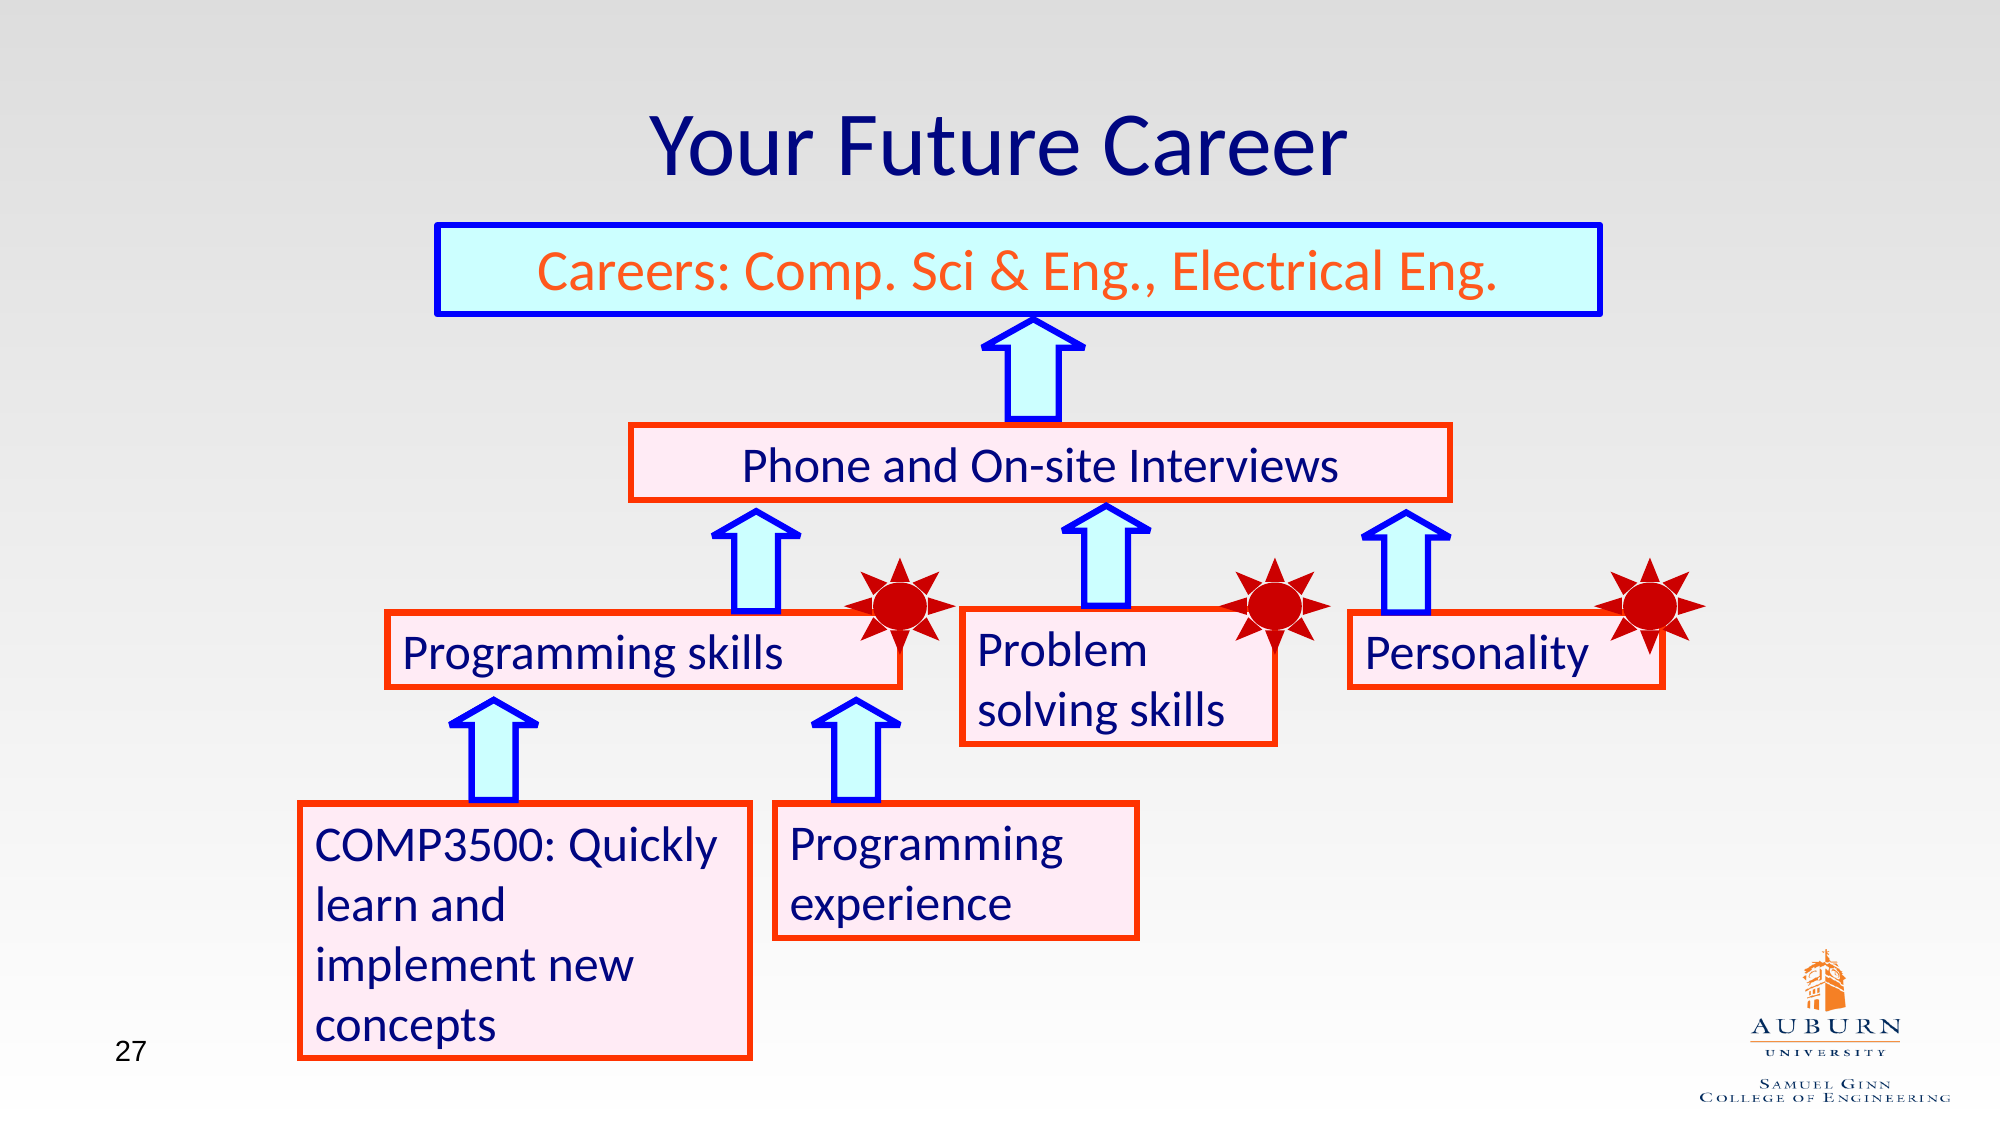

# Your Future Career
Careers: Comp. Sci & Eng., Electrical Eng.

Phone and On-site Interviews

Problem solving skills

Programming skills

Personality

Programming experience

COMP2710: Quickly learn a new programming language

COMP3500: Quickly learn and implement new concepts
27